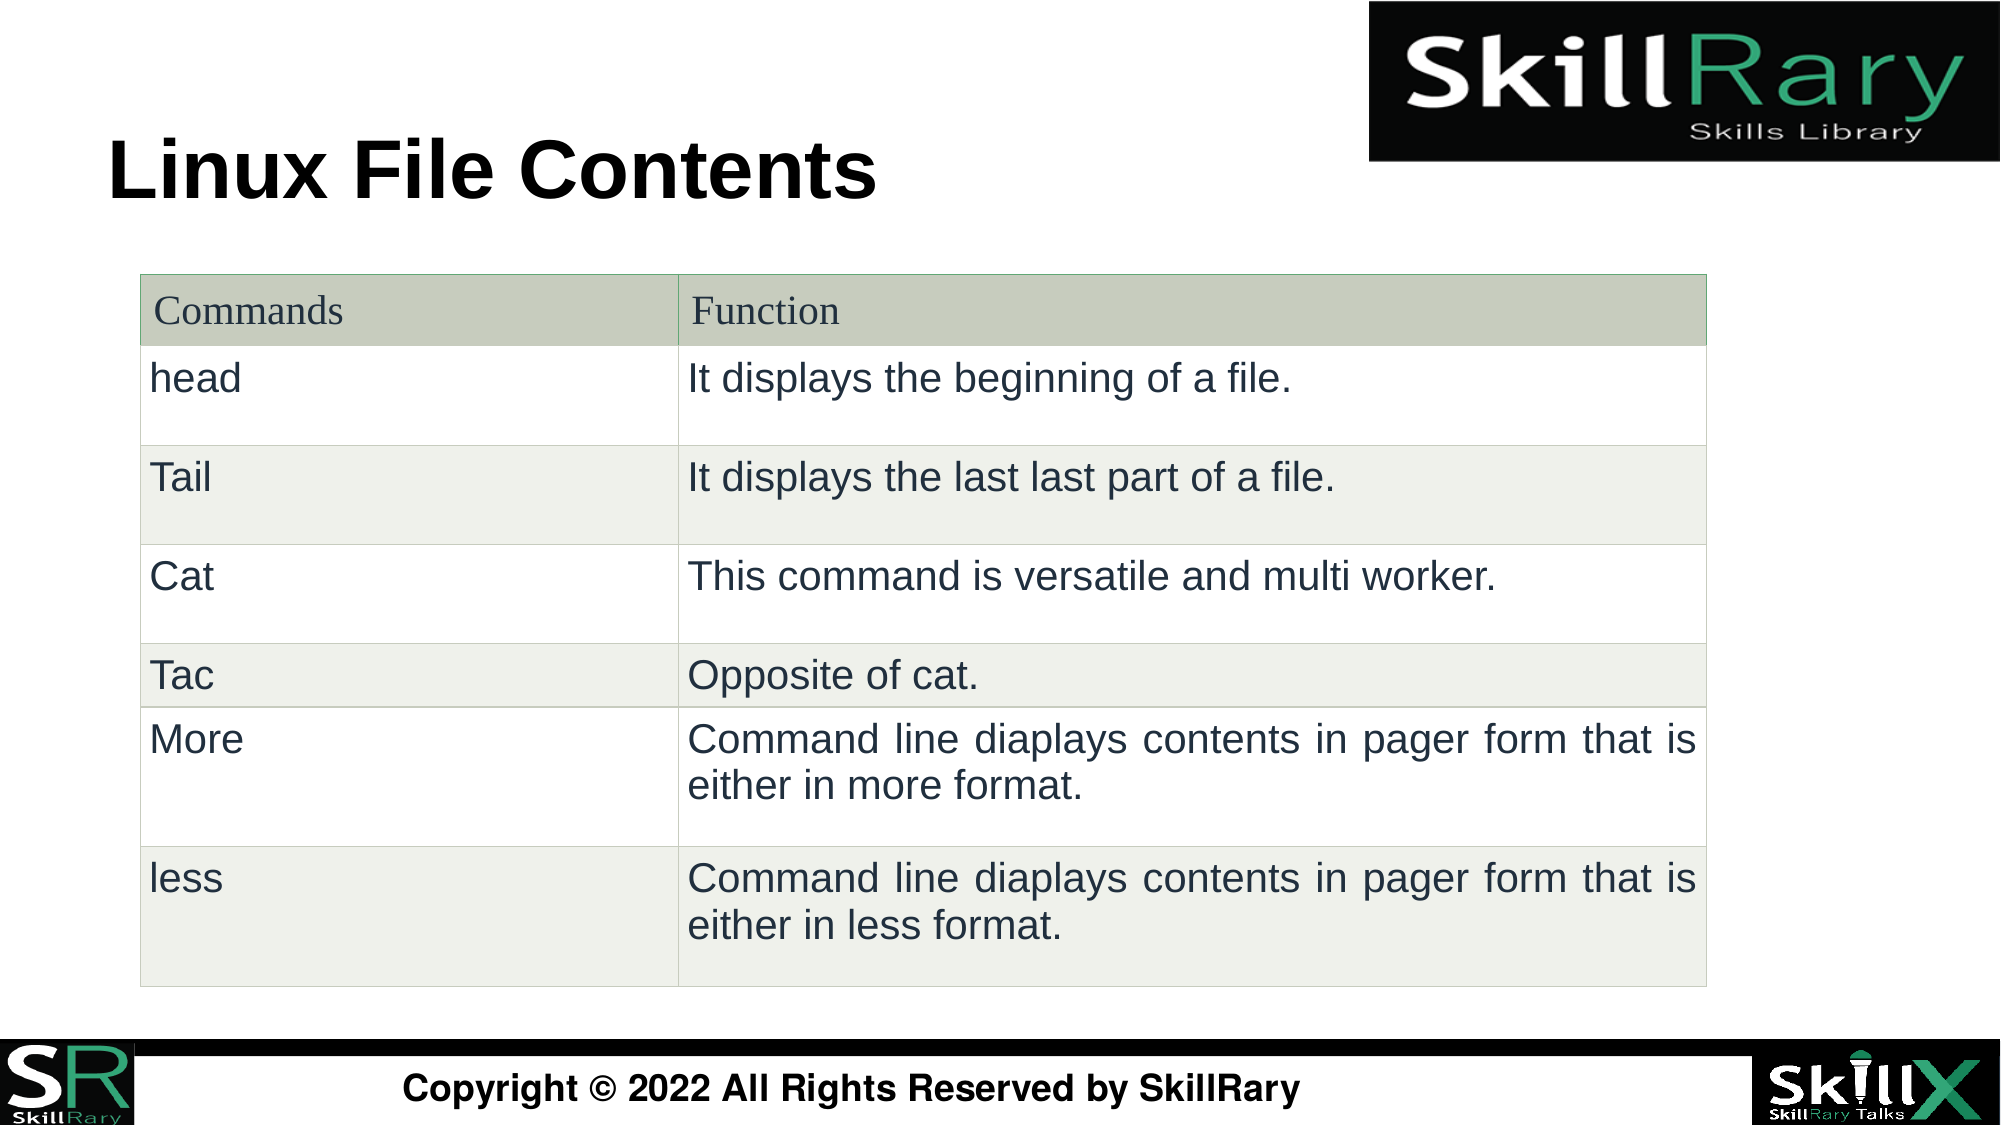

# Linux File Contents
| Commands | Function |
| --- | --- |
| head | It displays the beginning of a file. |
| Tail | It displays the last last part of a file. |
| Cat | This command is versatile and multi worker. |
| Tac | Opposite of cat. |
| More | Command line diaplays contents in pager form that is either in more format. |
| less | Command line diaplays contents in pager form that is either in less format. |